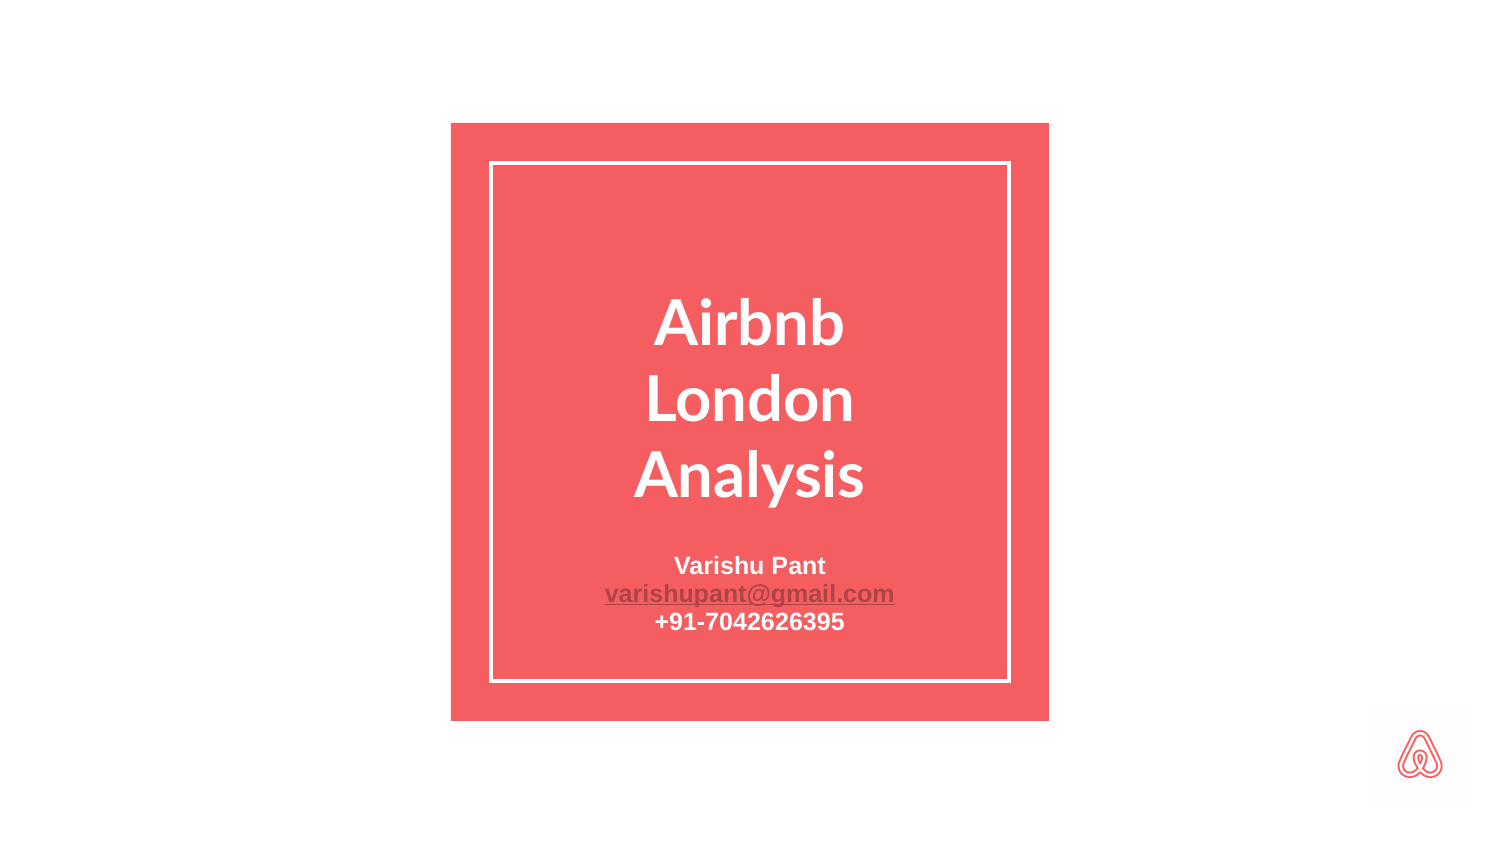

# Airbnb
London
Analysis
Varishu Pant
varishupant@gmail.com
+91-7042626395